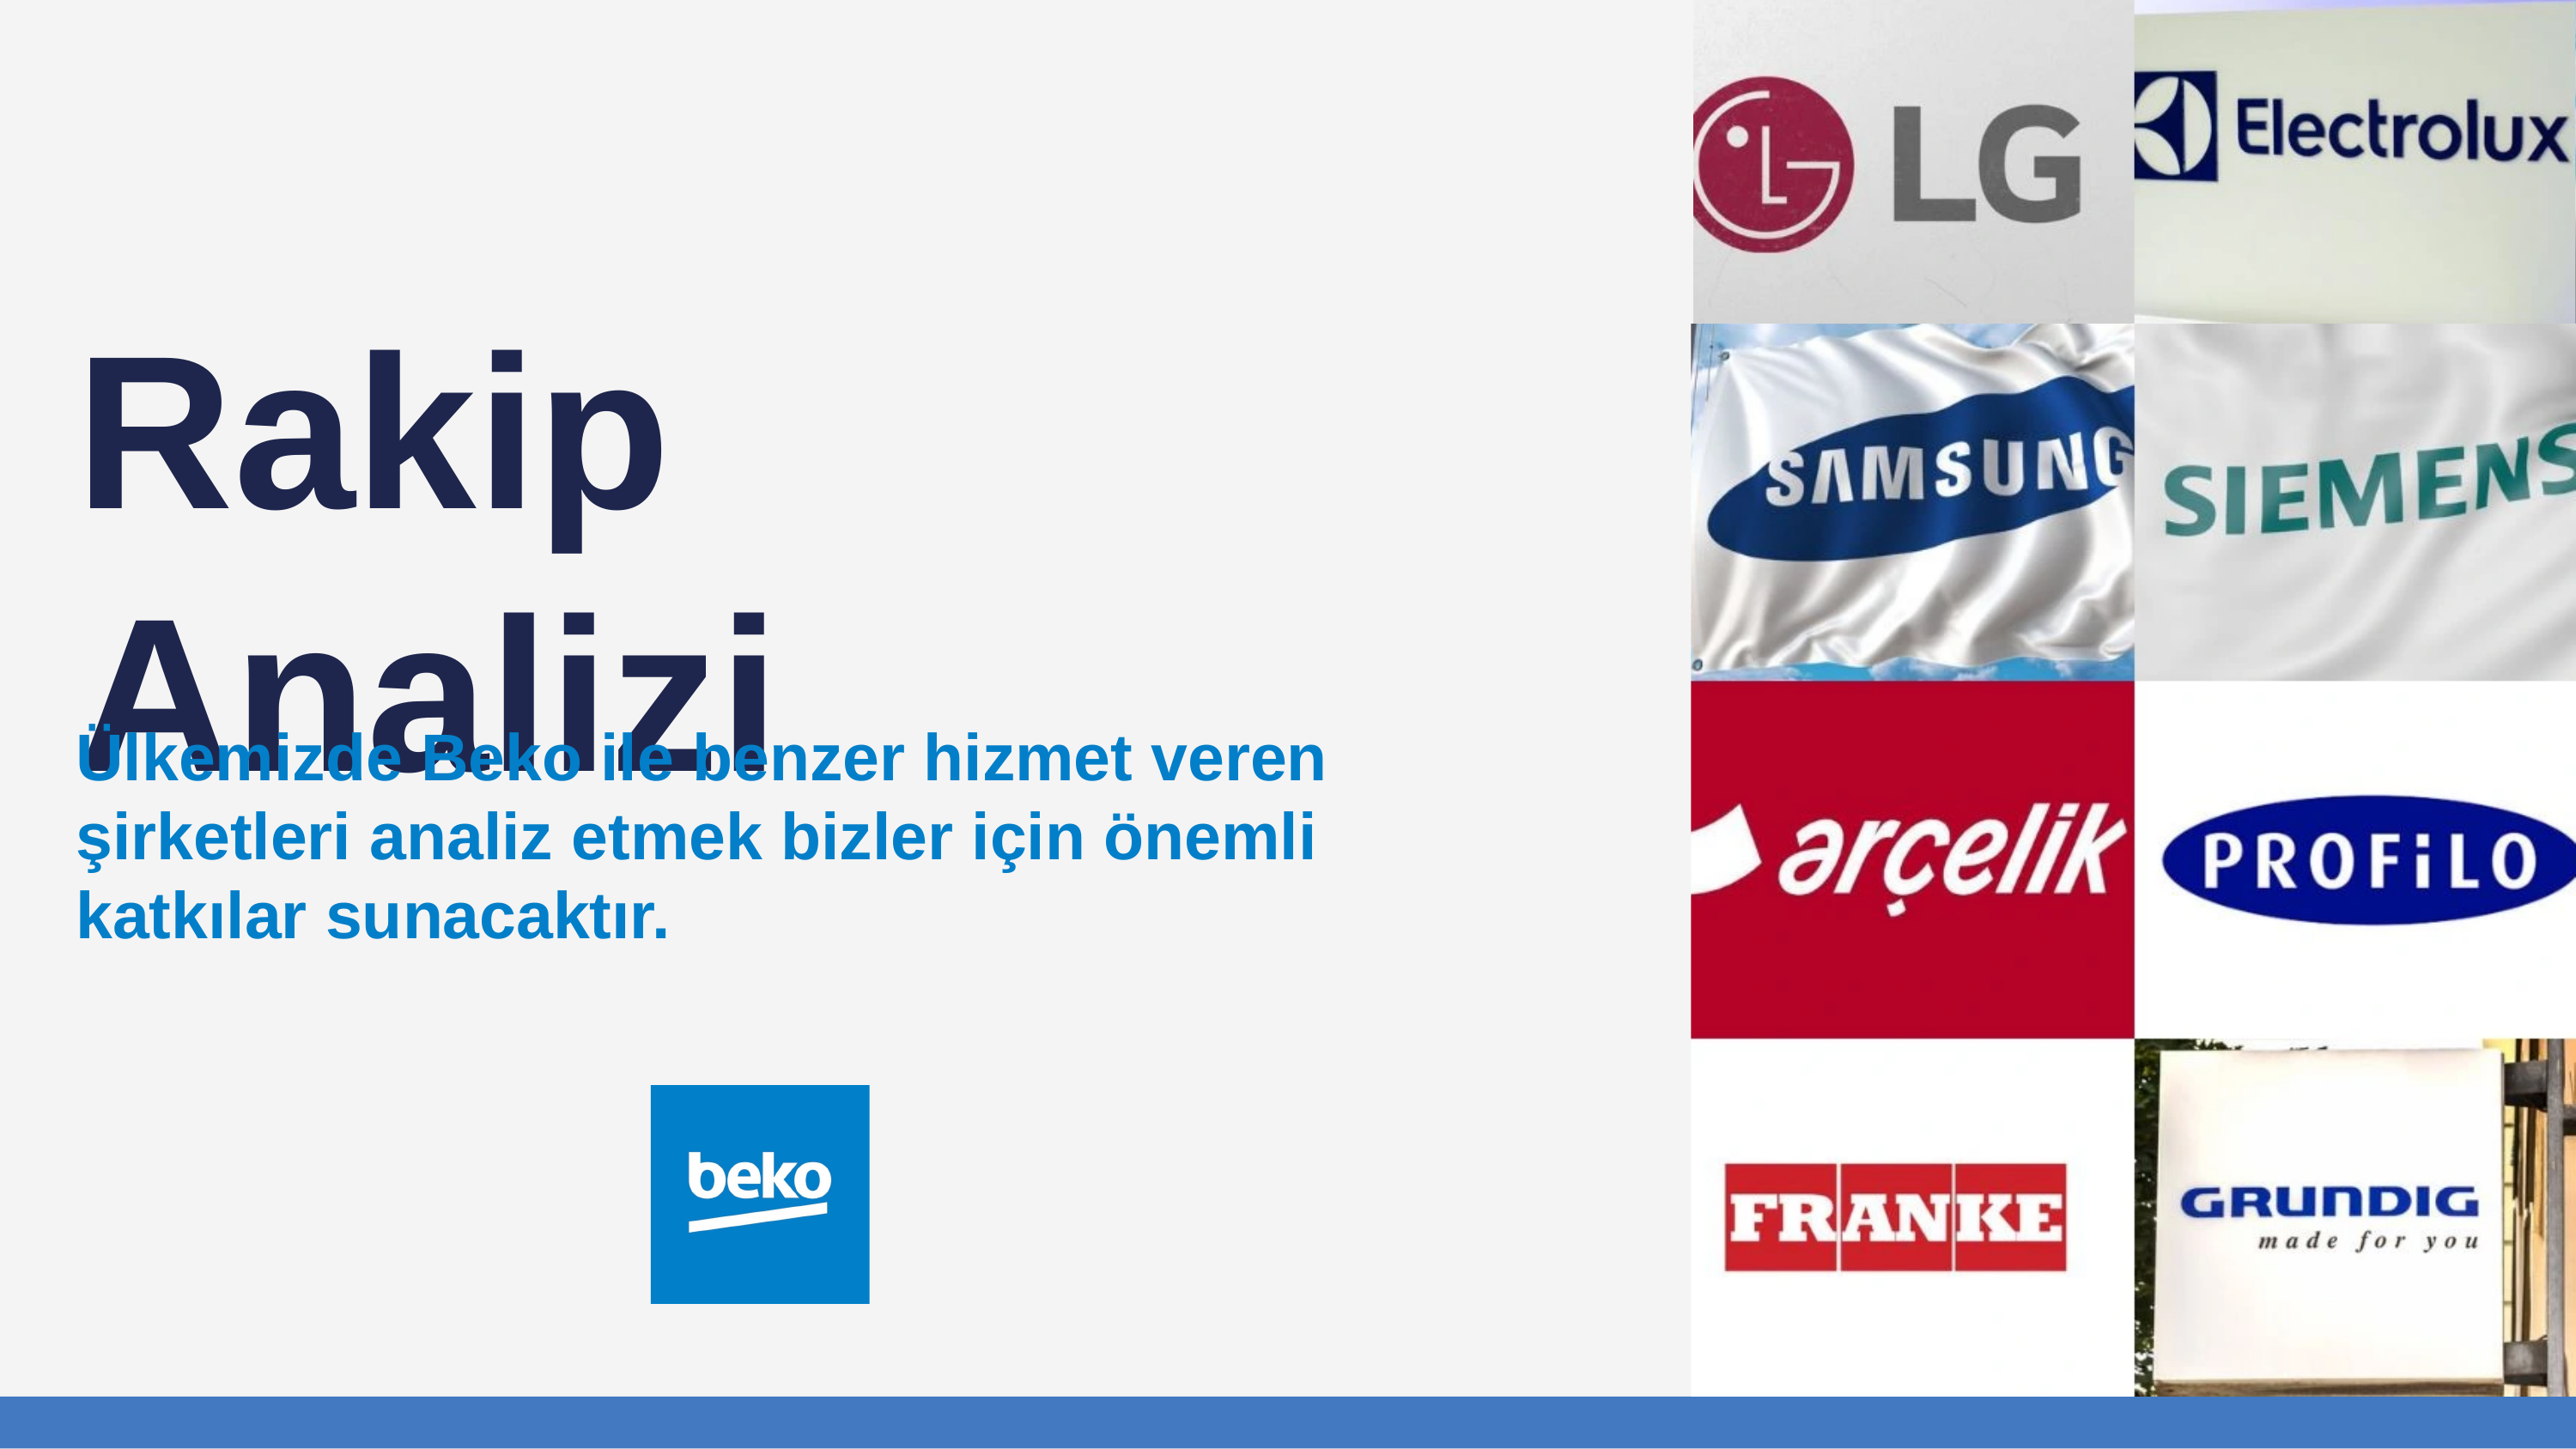

Rakip Analizi
Ülkemizde Beko ile benzer hizmet veren şirketleri analiz etmek bizler için önemli katkılar sunacaktır.